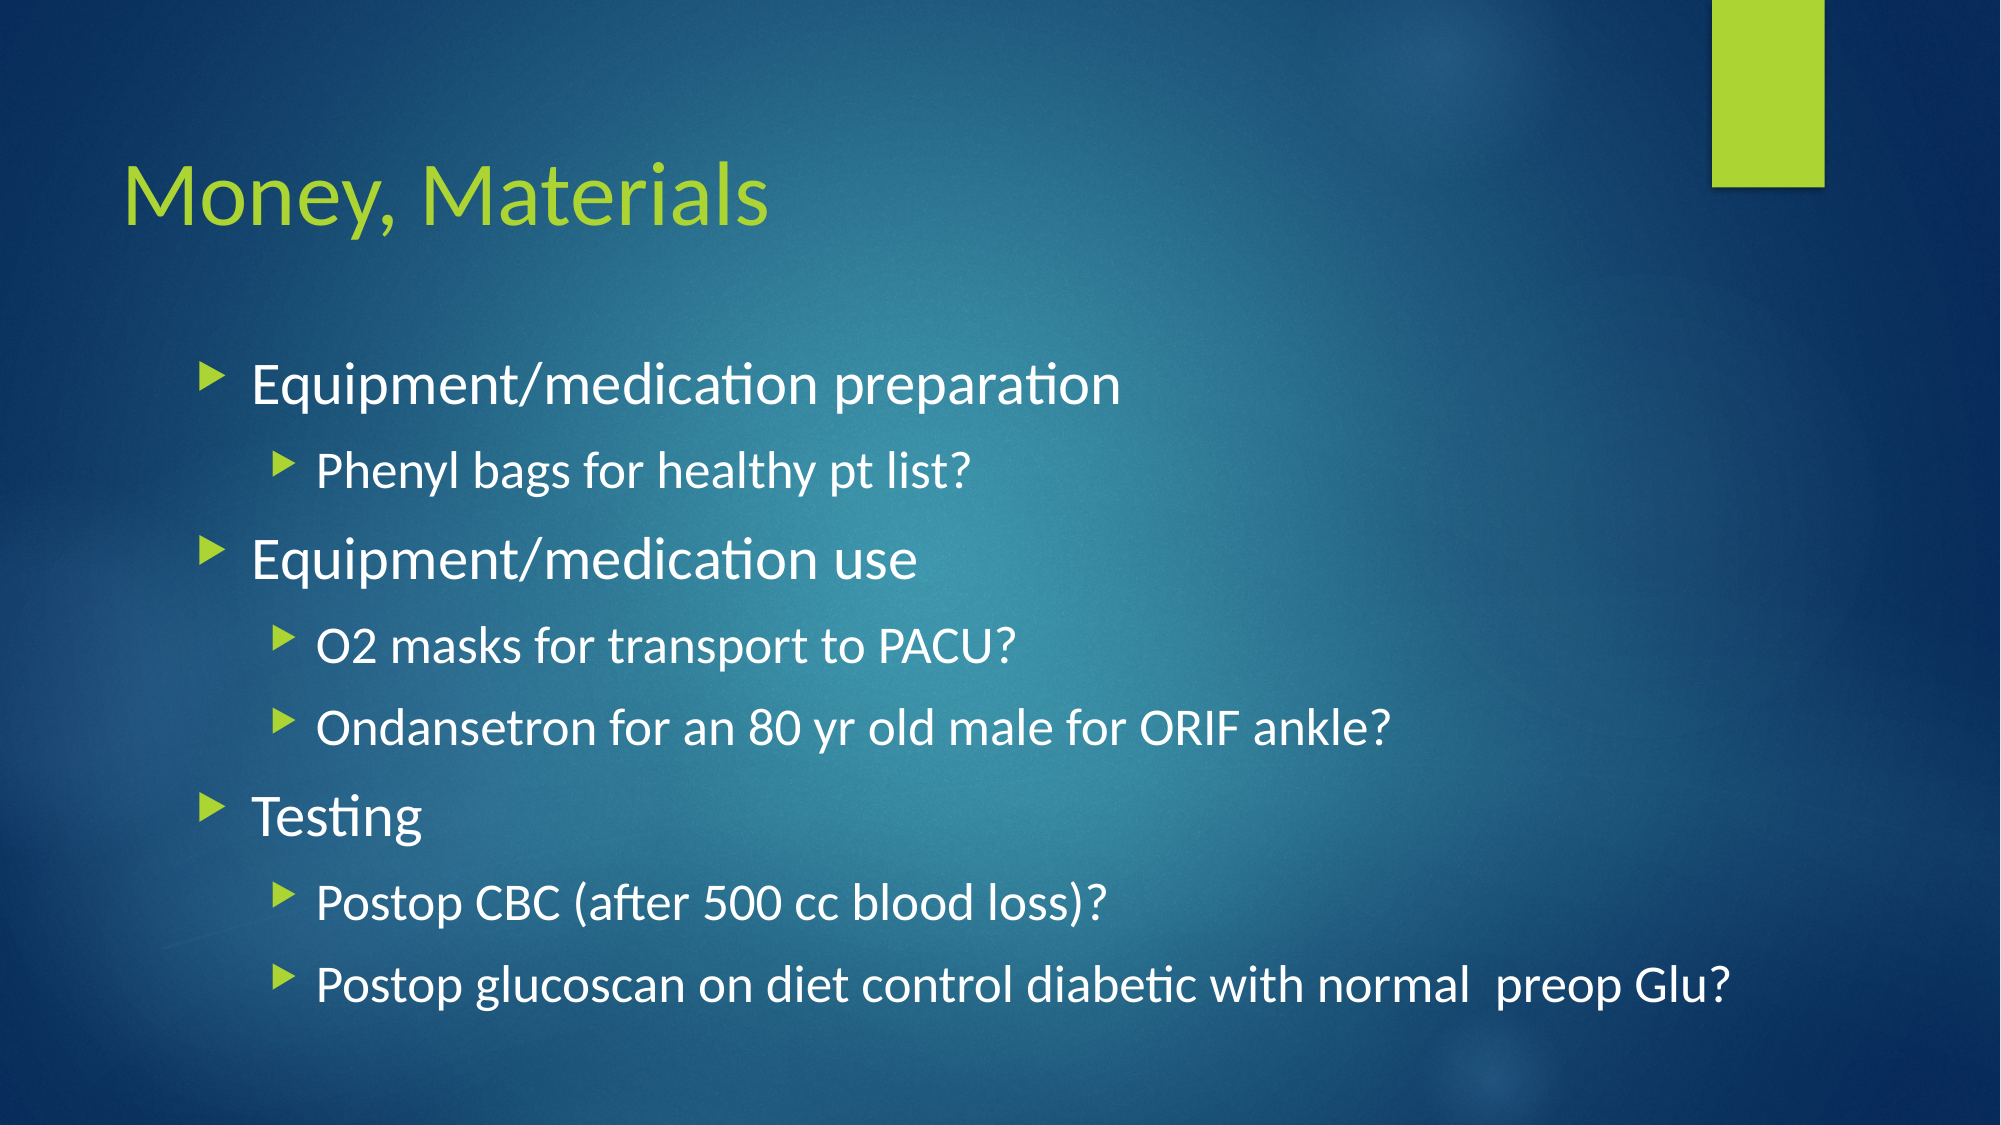

# Money, Materials
Equipment/medication preparation
Phenyl bags for healthy pt list?
Equipment/medication use
O2 masks for transport to PACU?
Ondansetron for an 80 yr old male for ORIF ankle?
Testing
Postop CBC (after 500 cc blood loss)?
Postop glucoscan on diet control diabetic with normal  preop Glu?